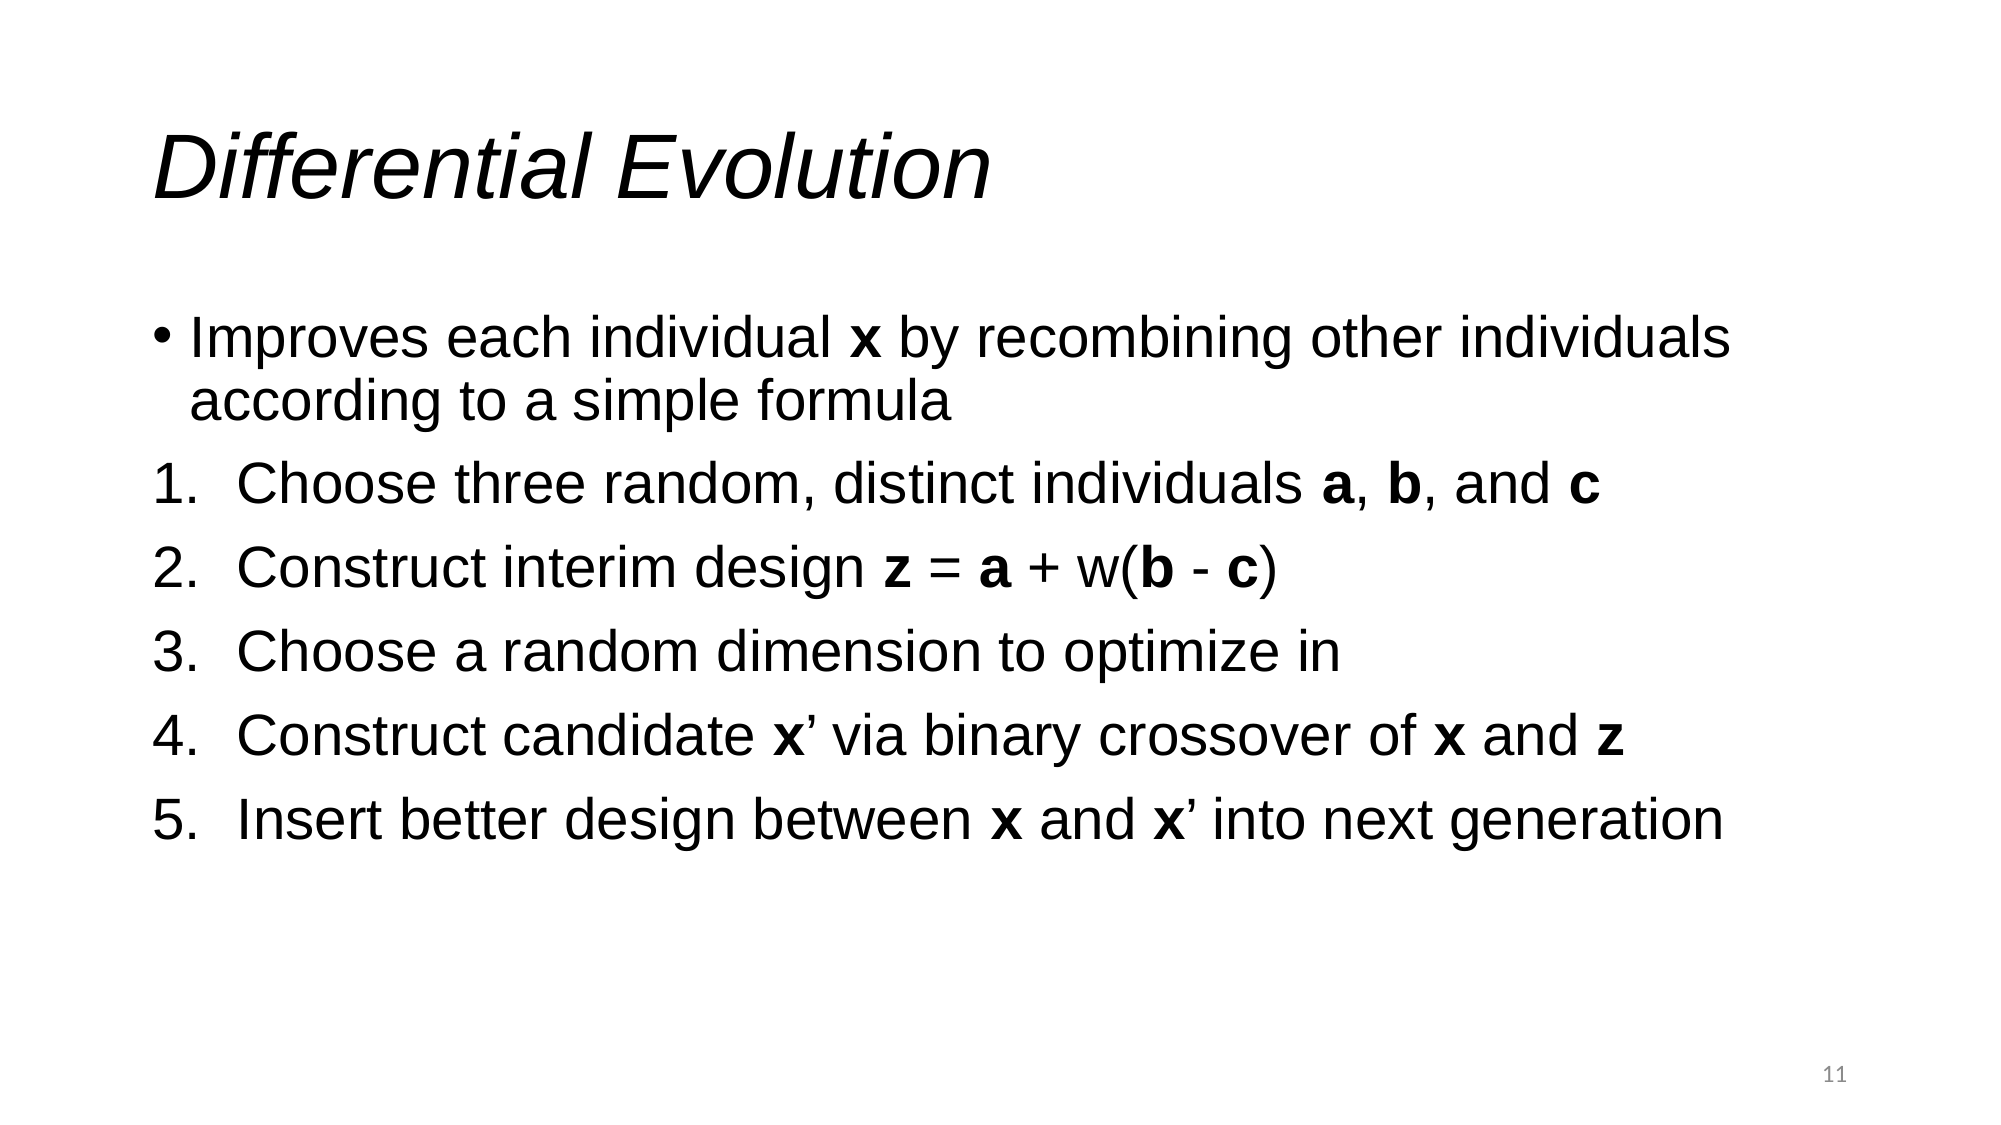

# Differential Evolution
Improves each individual x by recombining other individuals according to a simple formula
Choose three random, distinct individuals a, b, and c
Construct interim design z = a + w(b - c)
Choose a random dimension to optimize in
Construct candidate x’ via binary crossover of x and z
Insert better design between x and x’ into next generation
11